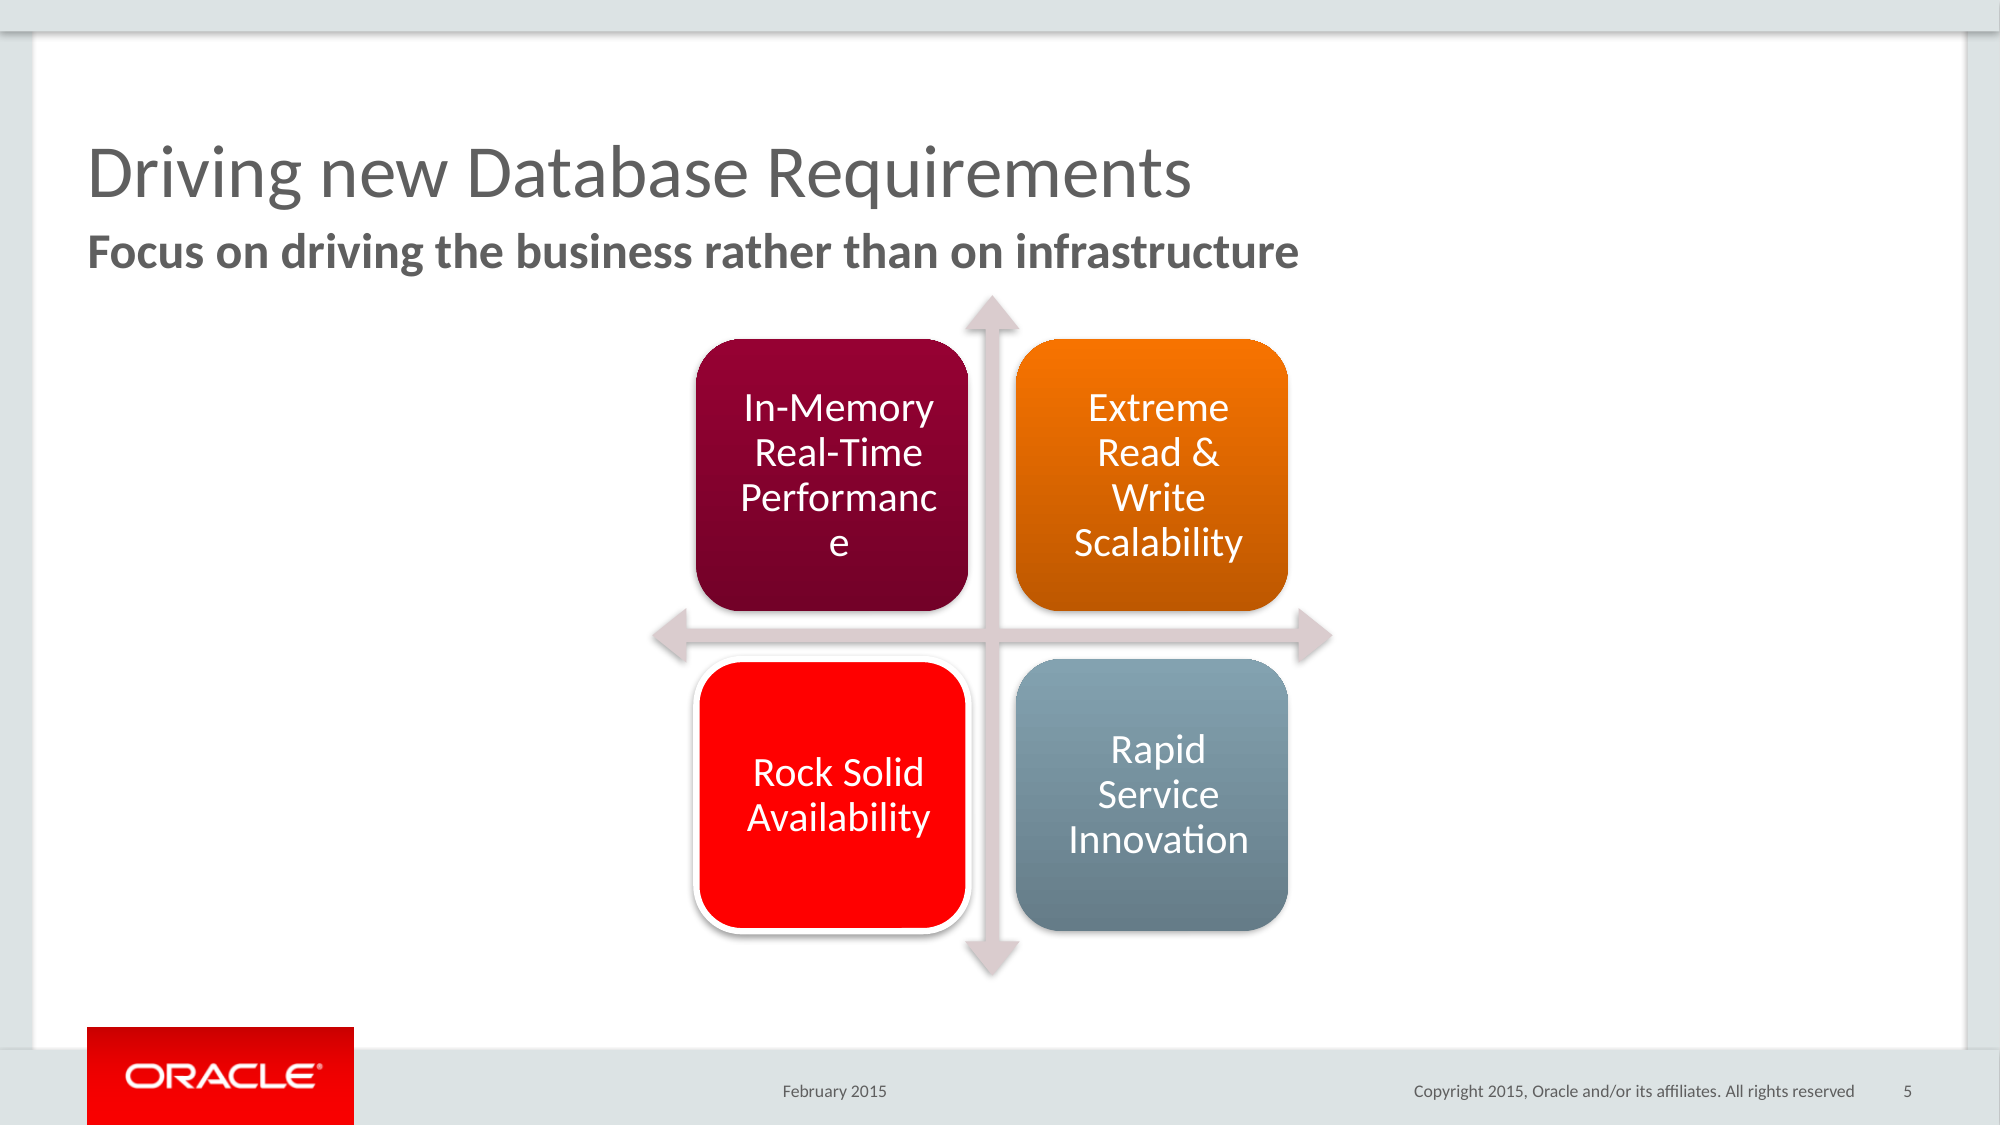

# Driving new Database Requirements
Focus on driving the business rather than on infrastructure
In-Memory Real-Time Performance
Extreme Read & Write Scalability
Rock Solid Availability
Rapid Service Innovation
February 2015
Copyright 2015, Oracle and/or its affiliates. All rights reserved
5